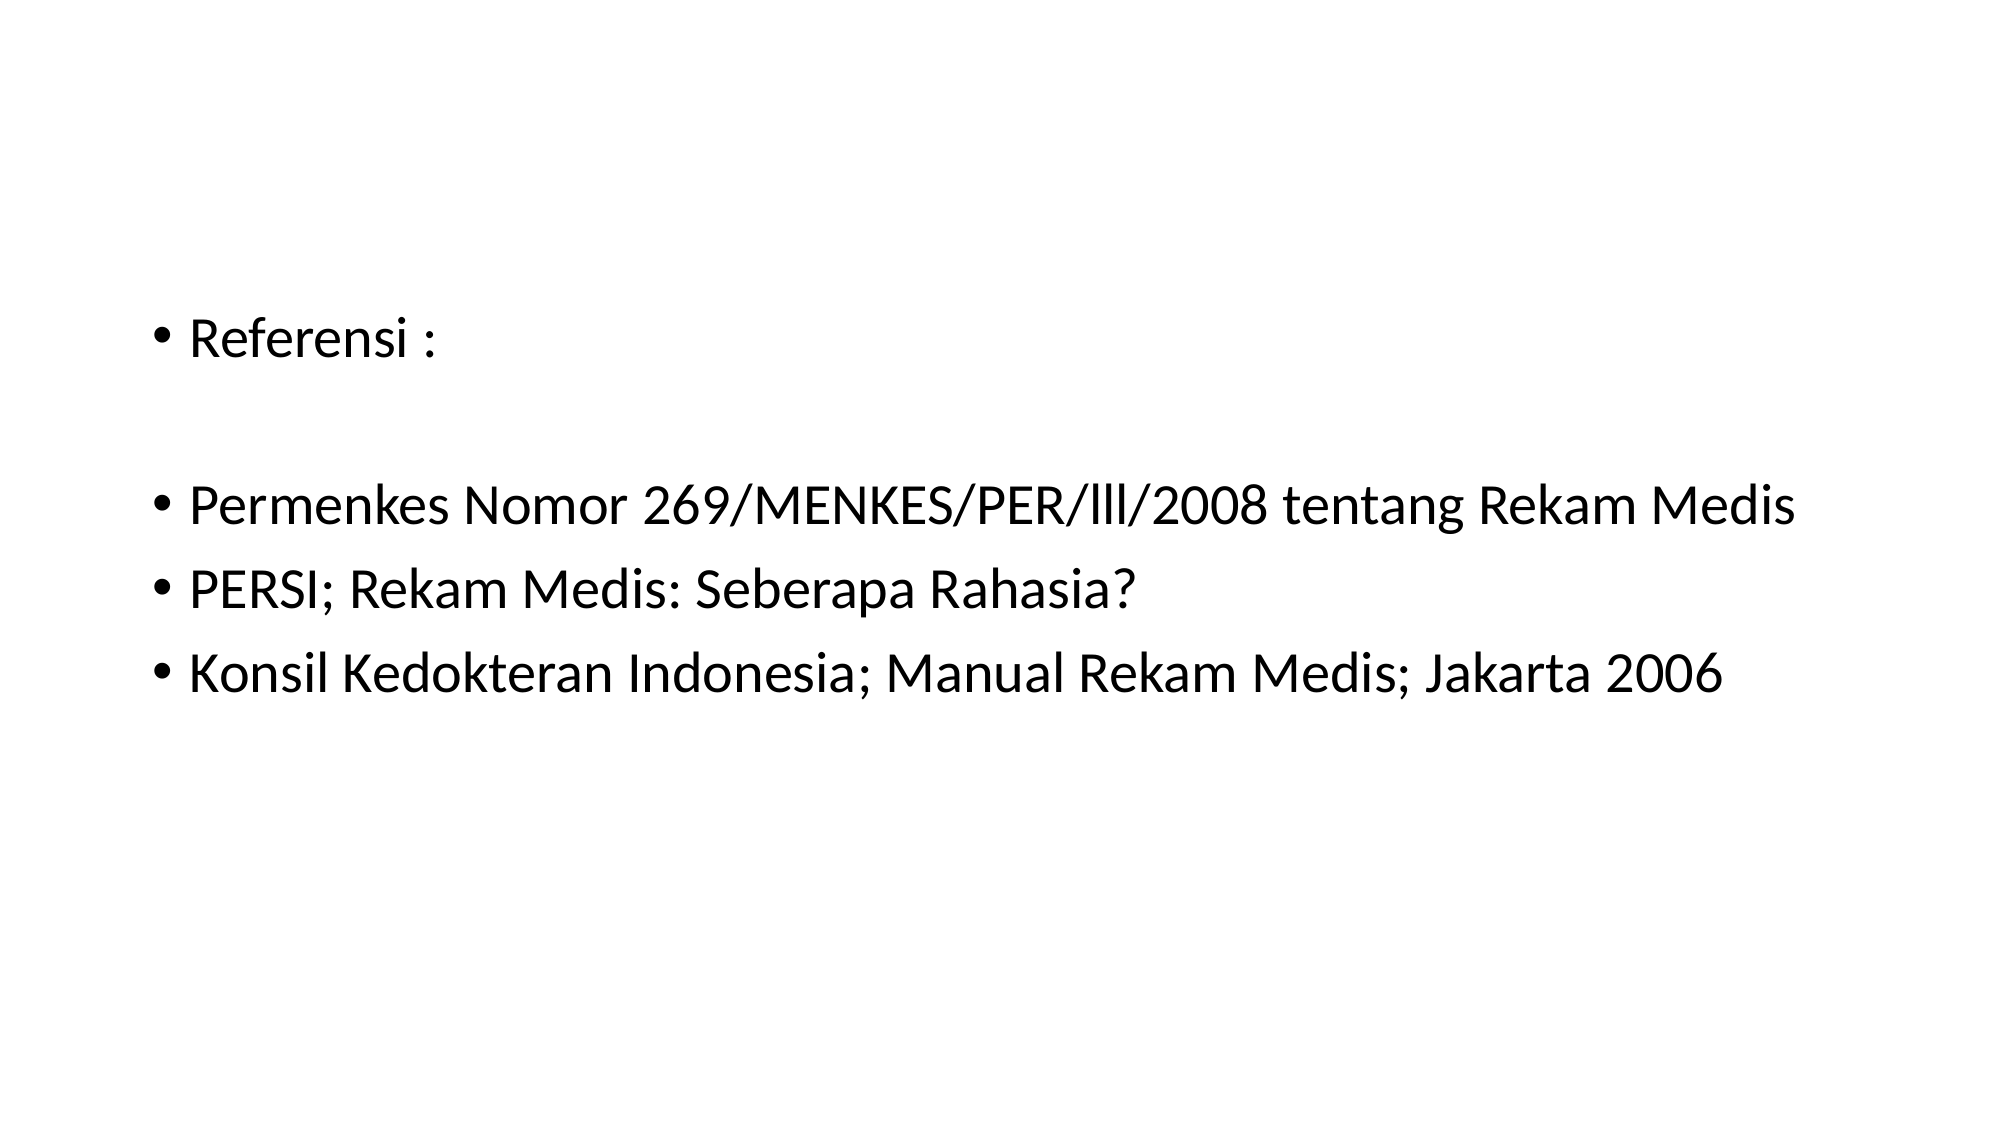

#
Referensi :

Permenkes Nomor 269/MENKES/PER/lll/2008 tentang Rekam Medis
PERSI; Rekam Medis: Seberapa Rahasia?
Konsil Kedokteran Indonesia; Manual Rekam Medis; Jakarta 2006